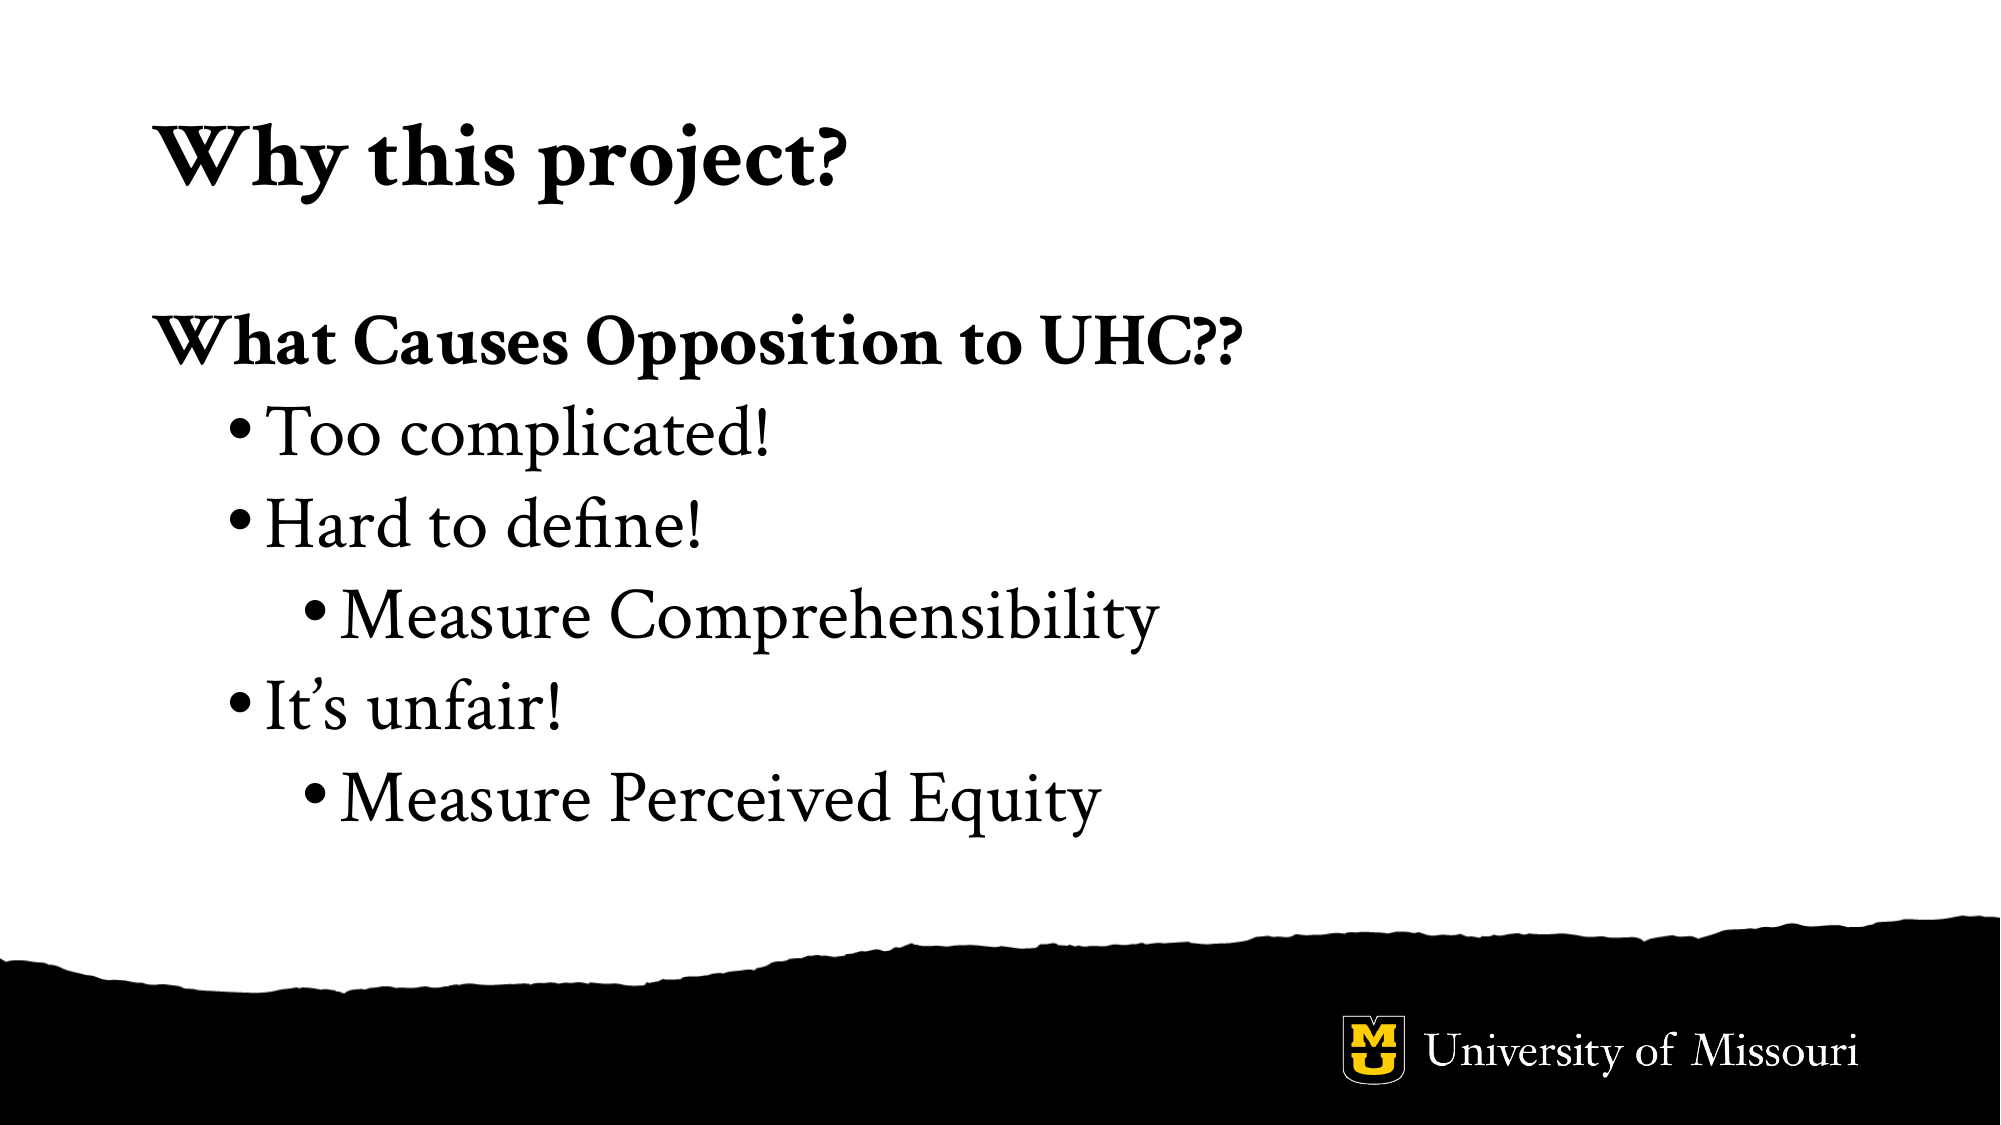

# Why this project?
What Causes Opposition to UHC??
Too complicated!
Hard to define!
Measure Comprehensibility
It’s unfair!
Measure Perceived Equity